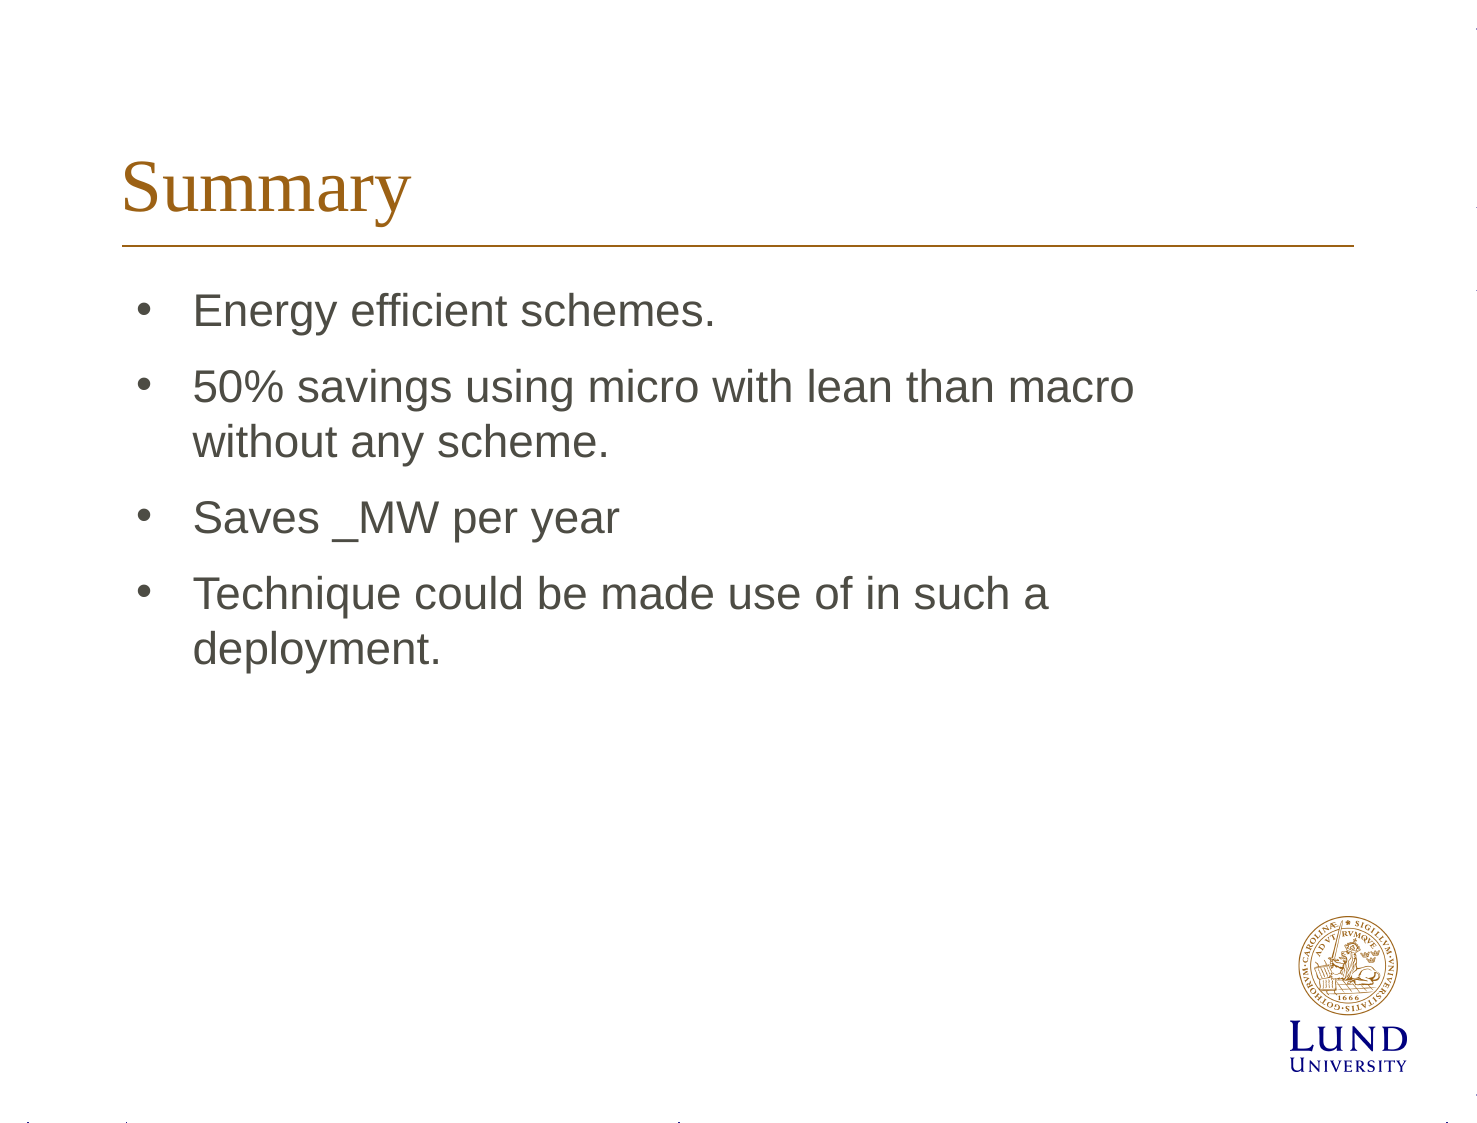

# Summary
Energy efficient schemes.
50% savings using micro with lean than macro without any scheme.
Saves _MW per year
Technique could be made use of in such a deployment.